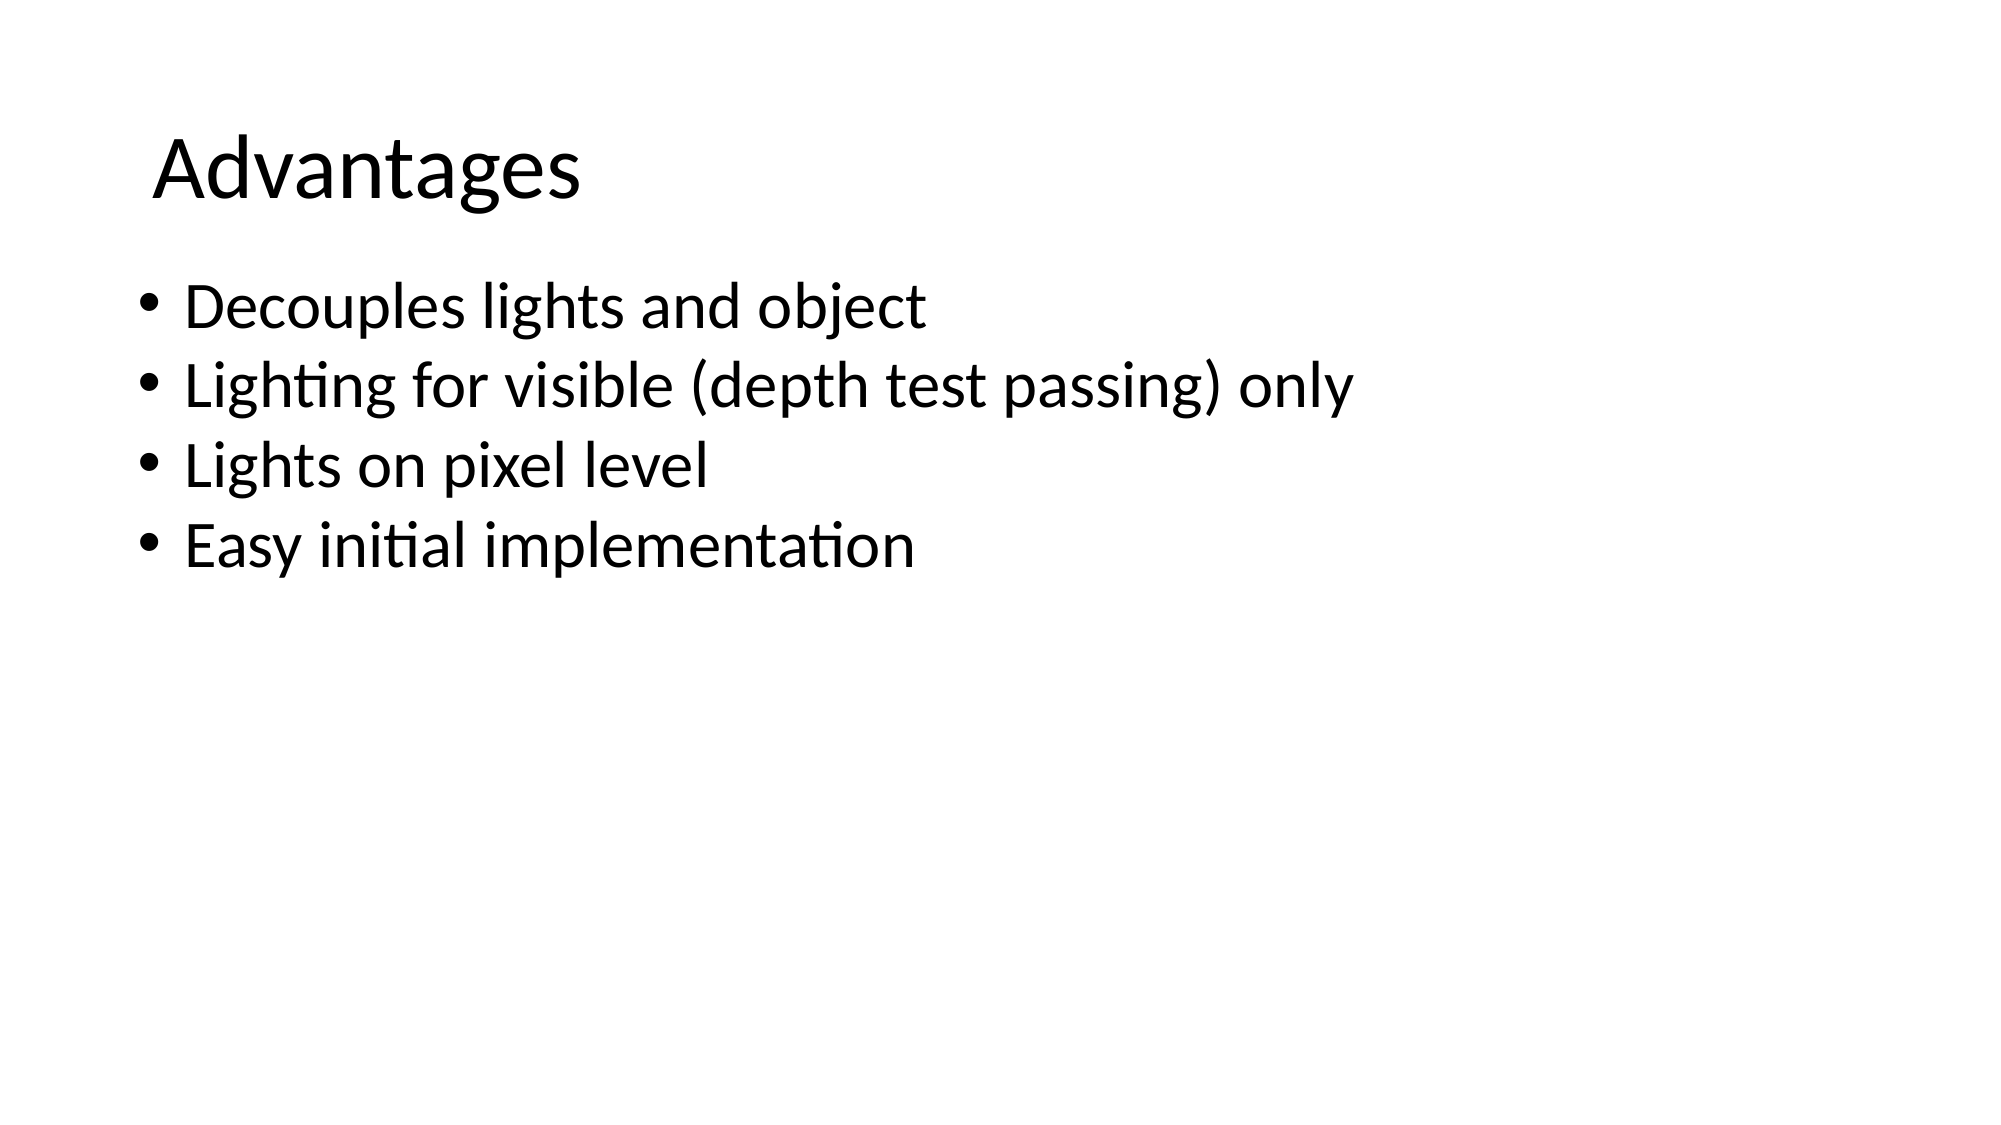

# Advantages
Decouples lights and object
Lighting for visible (depth test passing) only
Lights on pixel level
Easy initial implementation